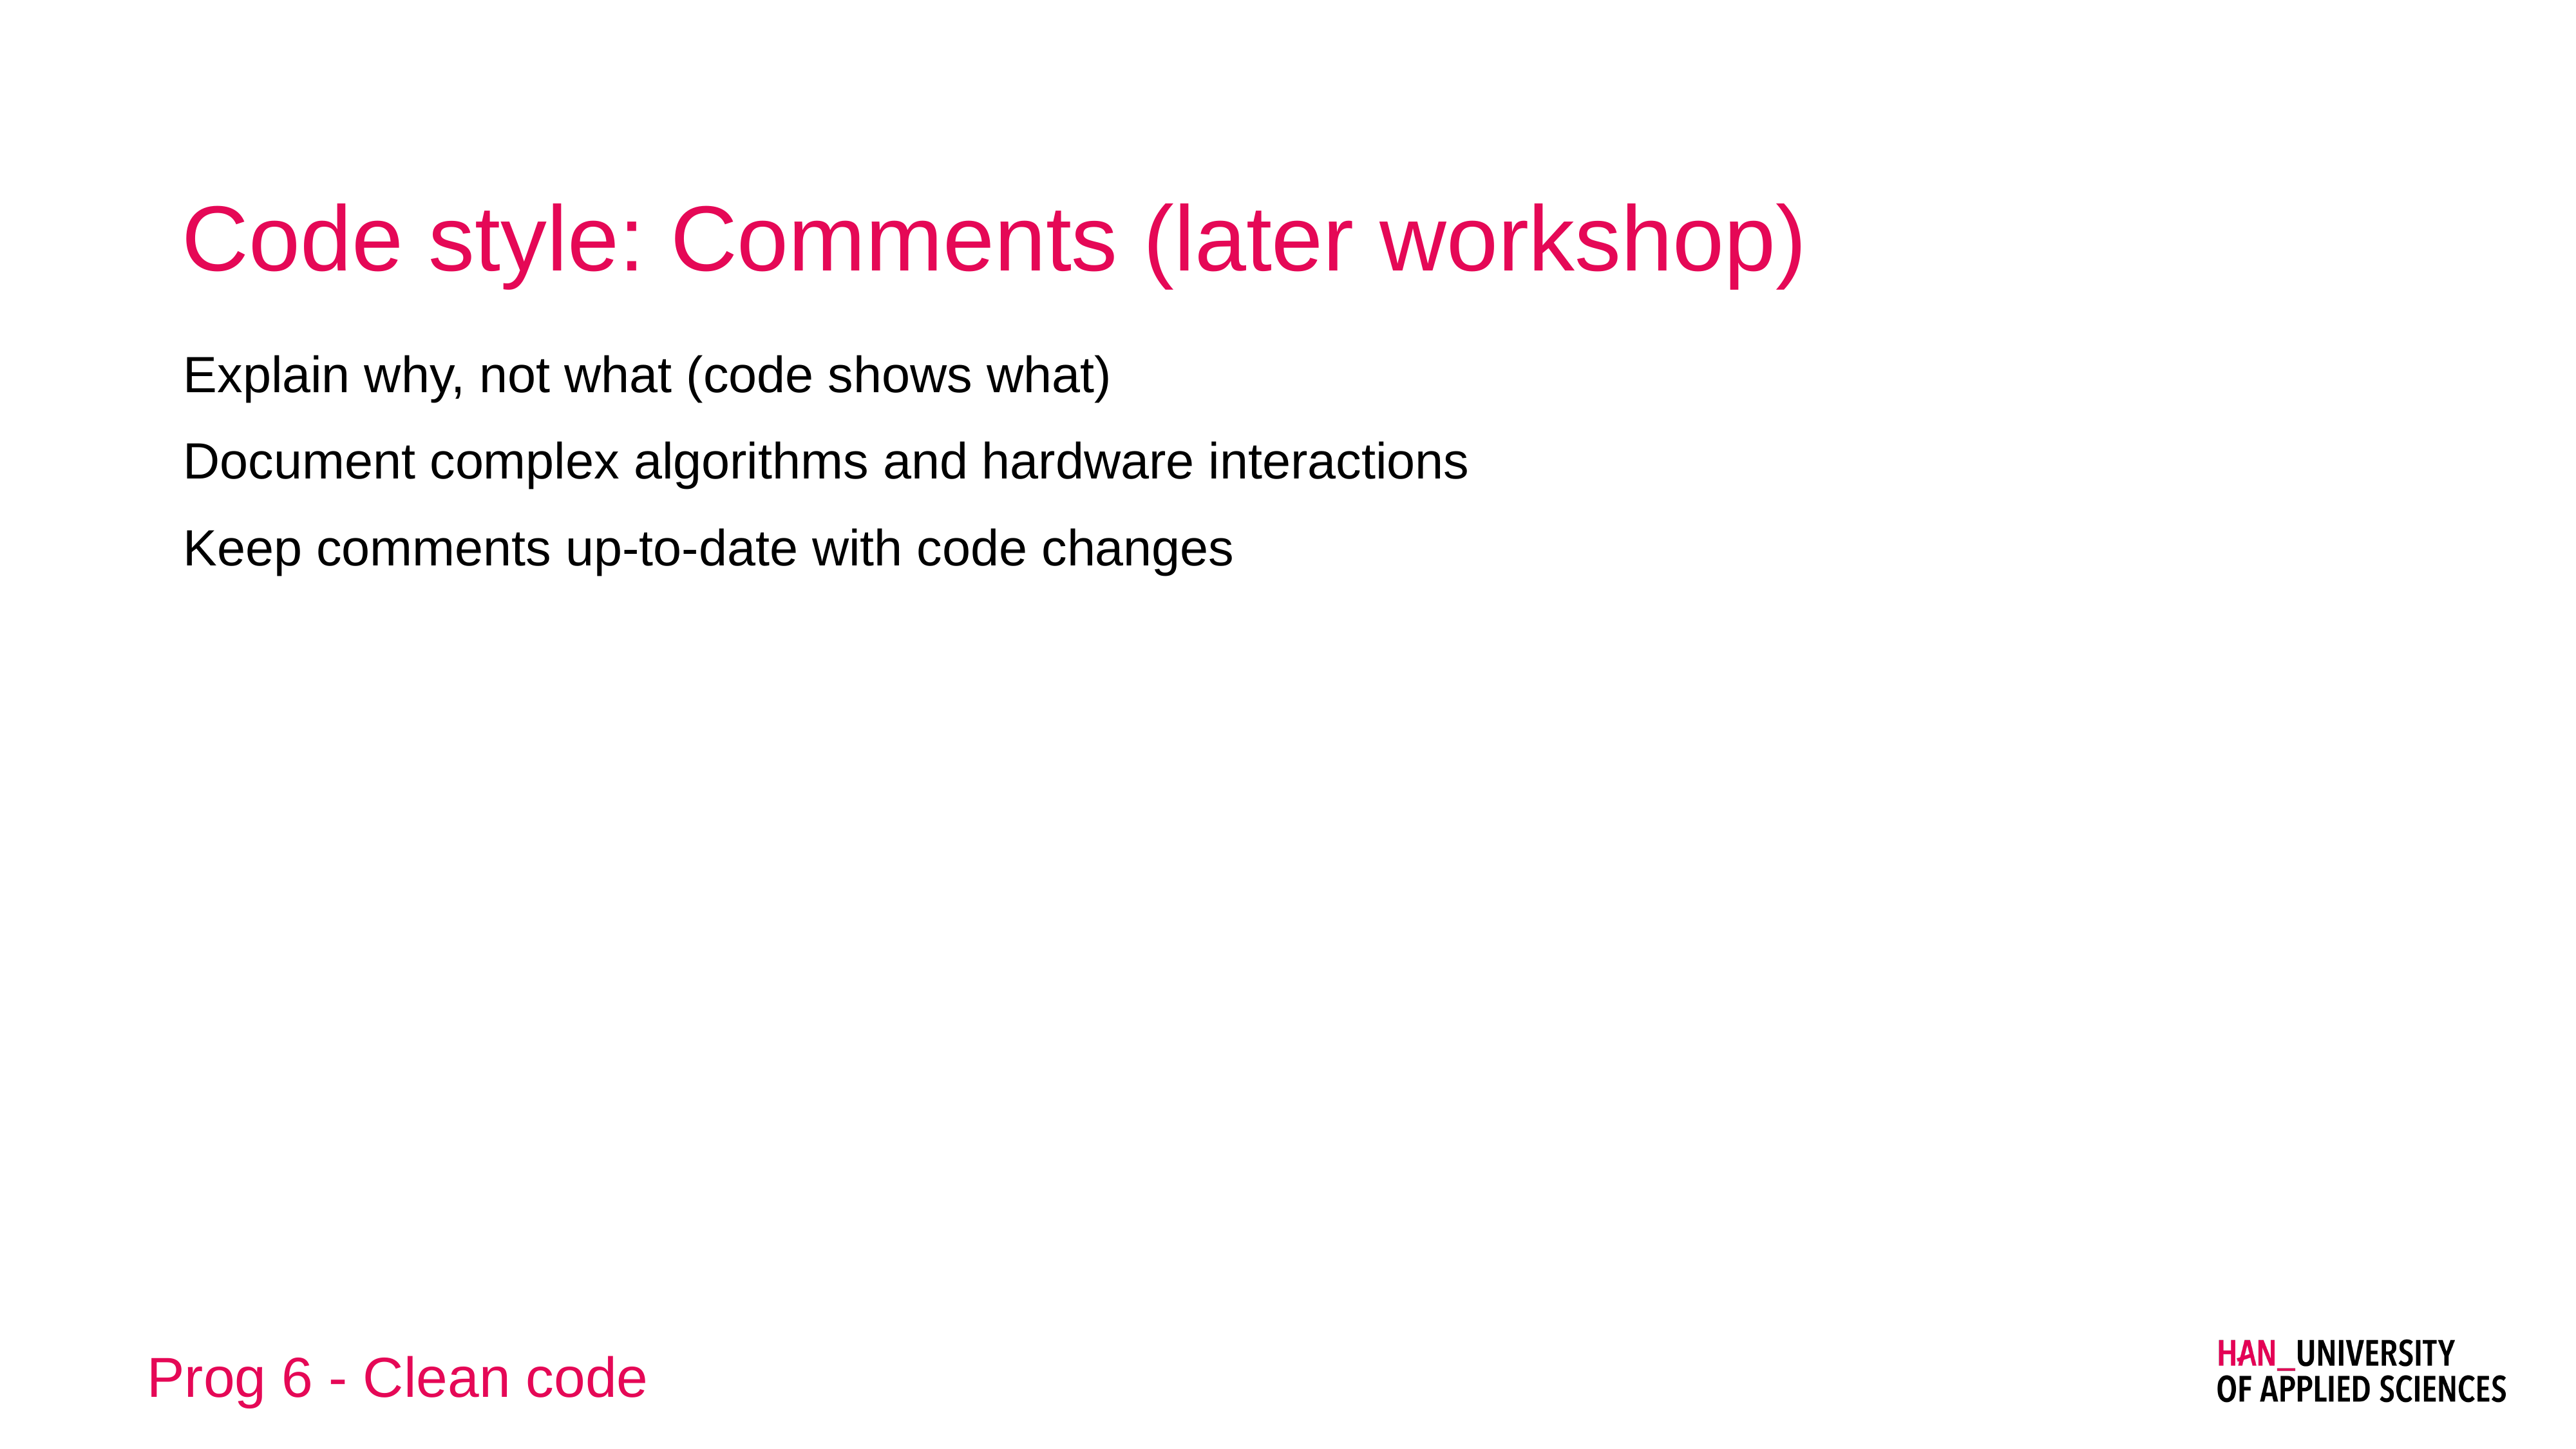

# Code style: Comments (later workshop)
Explain why, not what (code shows what)
Document complex algorithms and hardware interactions
Keep comments up-to-date with code changes